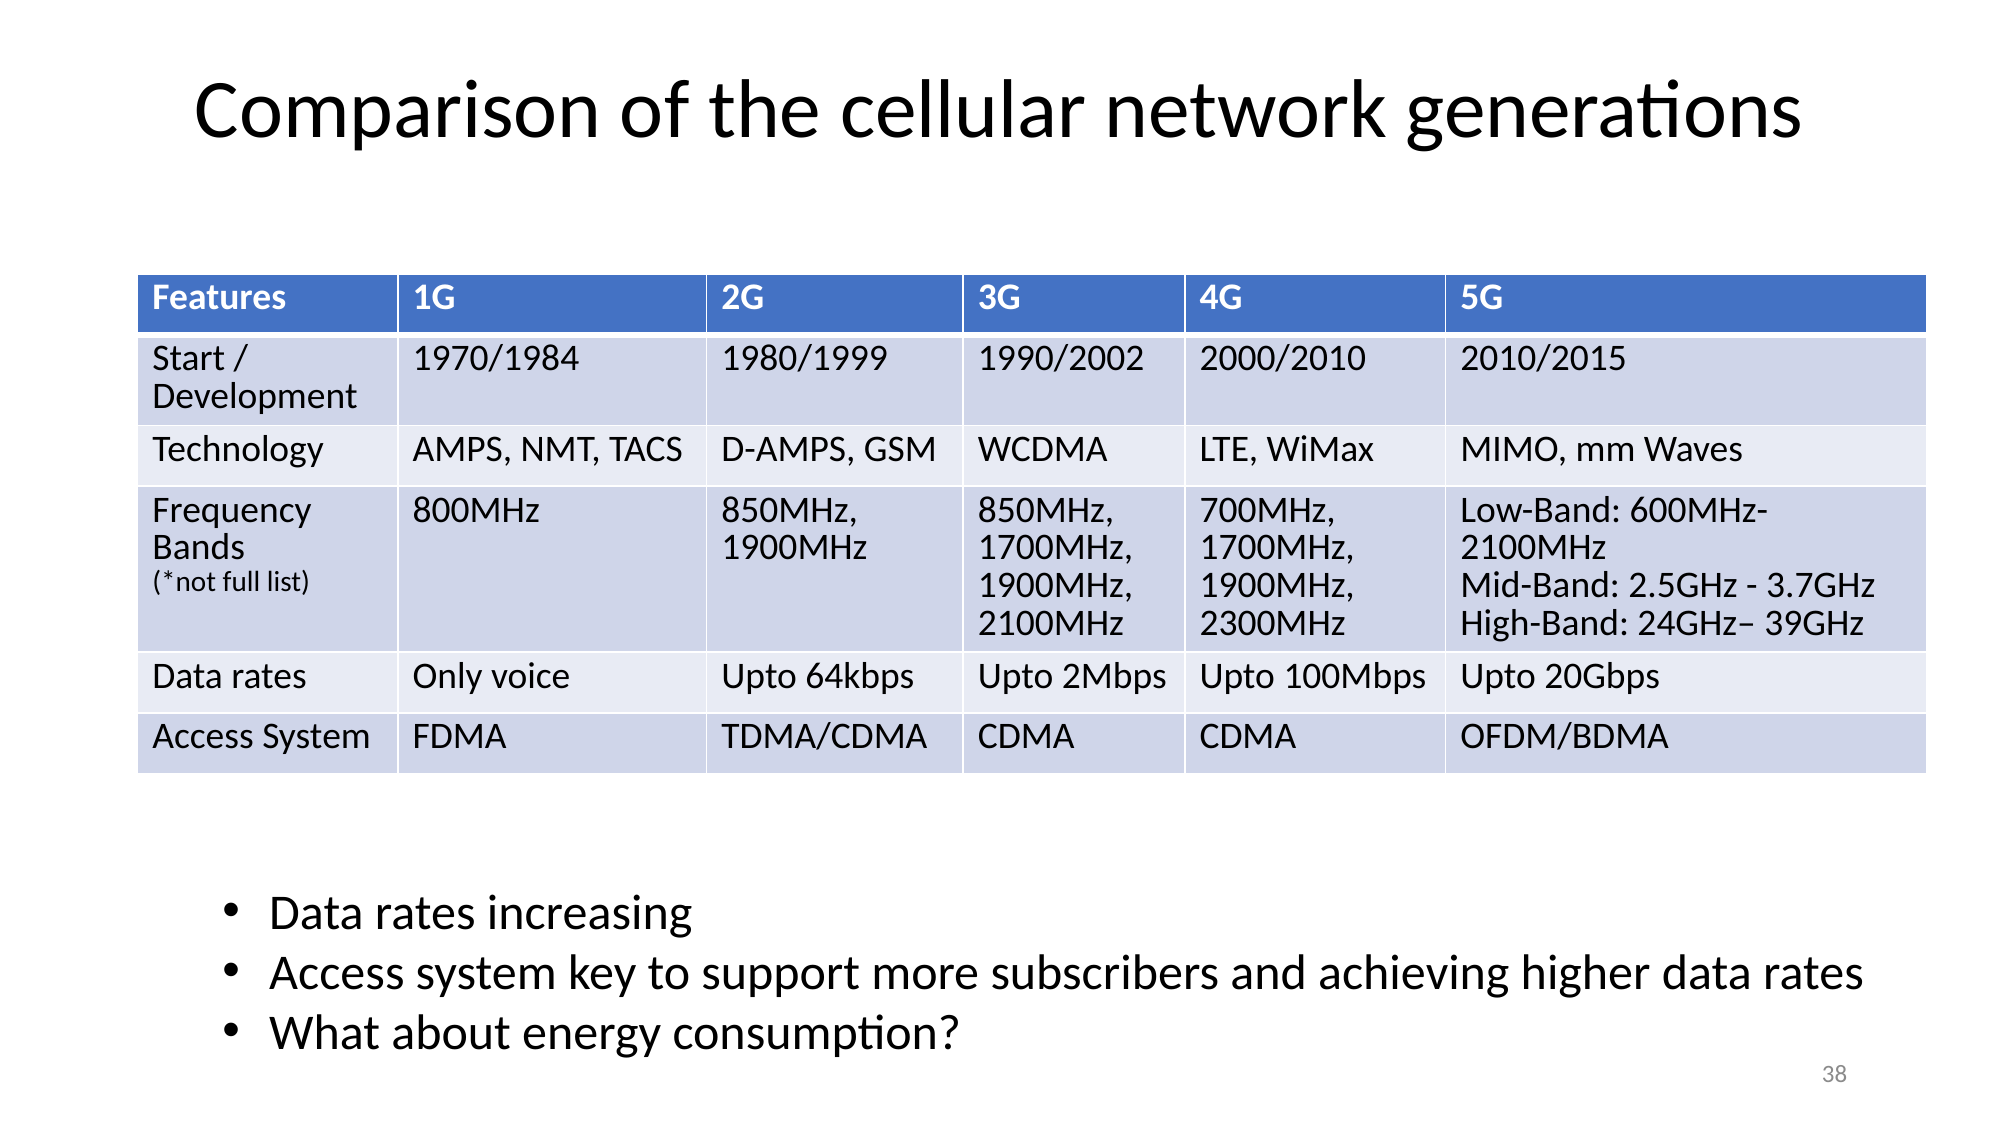

# Comparison of the cellular network generations
| Features | 1G | 2G | 3G | 4G | 5G |
| --- | --- | --- | --- | --- | --- |
| Start / Development | 1970/1984 | 1980/1999 | 1990/2002 | 2000/2010 | 2010/2015 |
| Technology | AMPS, NMT, TACS | D-AMPS, GSM | WCDMA | LTE, WiMax | MIMO, mm Waves |
| Frequency Bands (\*not full list) | 800MHz | 850MHz, 1900MHz | 850MHz, 1700MHz, 1900MHz, 2100MHz | 700MHz, 1700MHz, 1900MHz, 2300MHz | Low-Band: 600MHz-2100MHz Mid-Band: 2.5GHz - 3.7GHz High-Band: 24GHz– 39GHz |
| Data rates | Only voice | Upto 64kbps | Upto 2Mbps | Upto 100Mbps | Upto 20Gbps |
| Access System | FDMA | TDMA/CDMA | CDMA | CDMA | OFDM/BDMA |
Data rates increasing
Access system key to support more subscribers and achieving higher data rates
What about energy consumption?

38